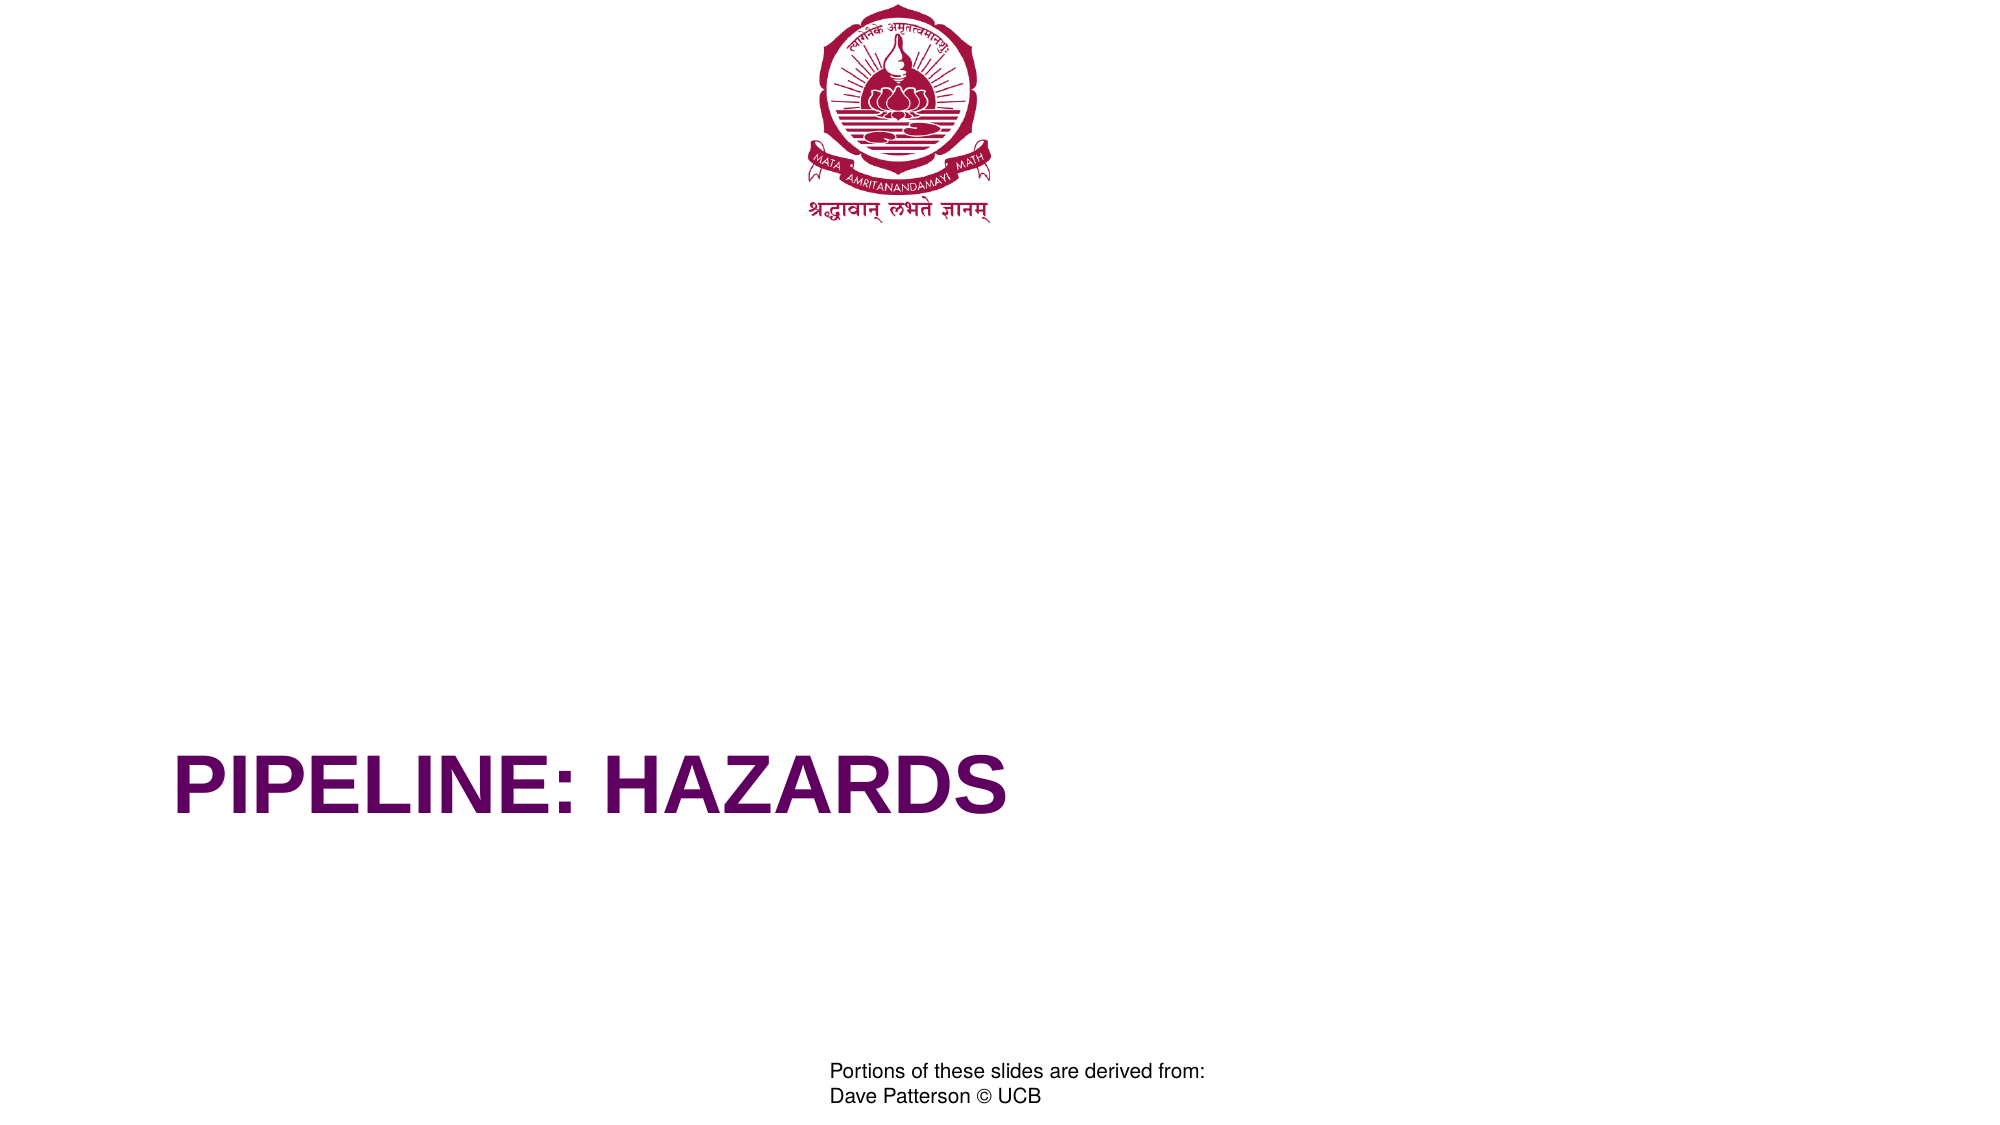

# Pipeline: Hazards
Portions of these slides are derived from:
Dave Patterson © UCB